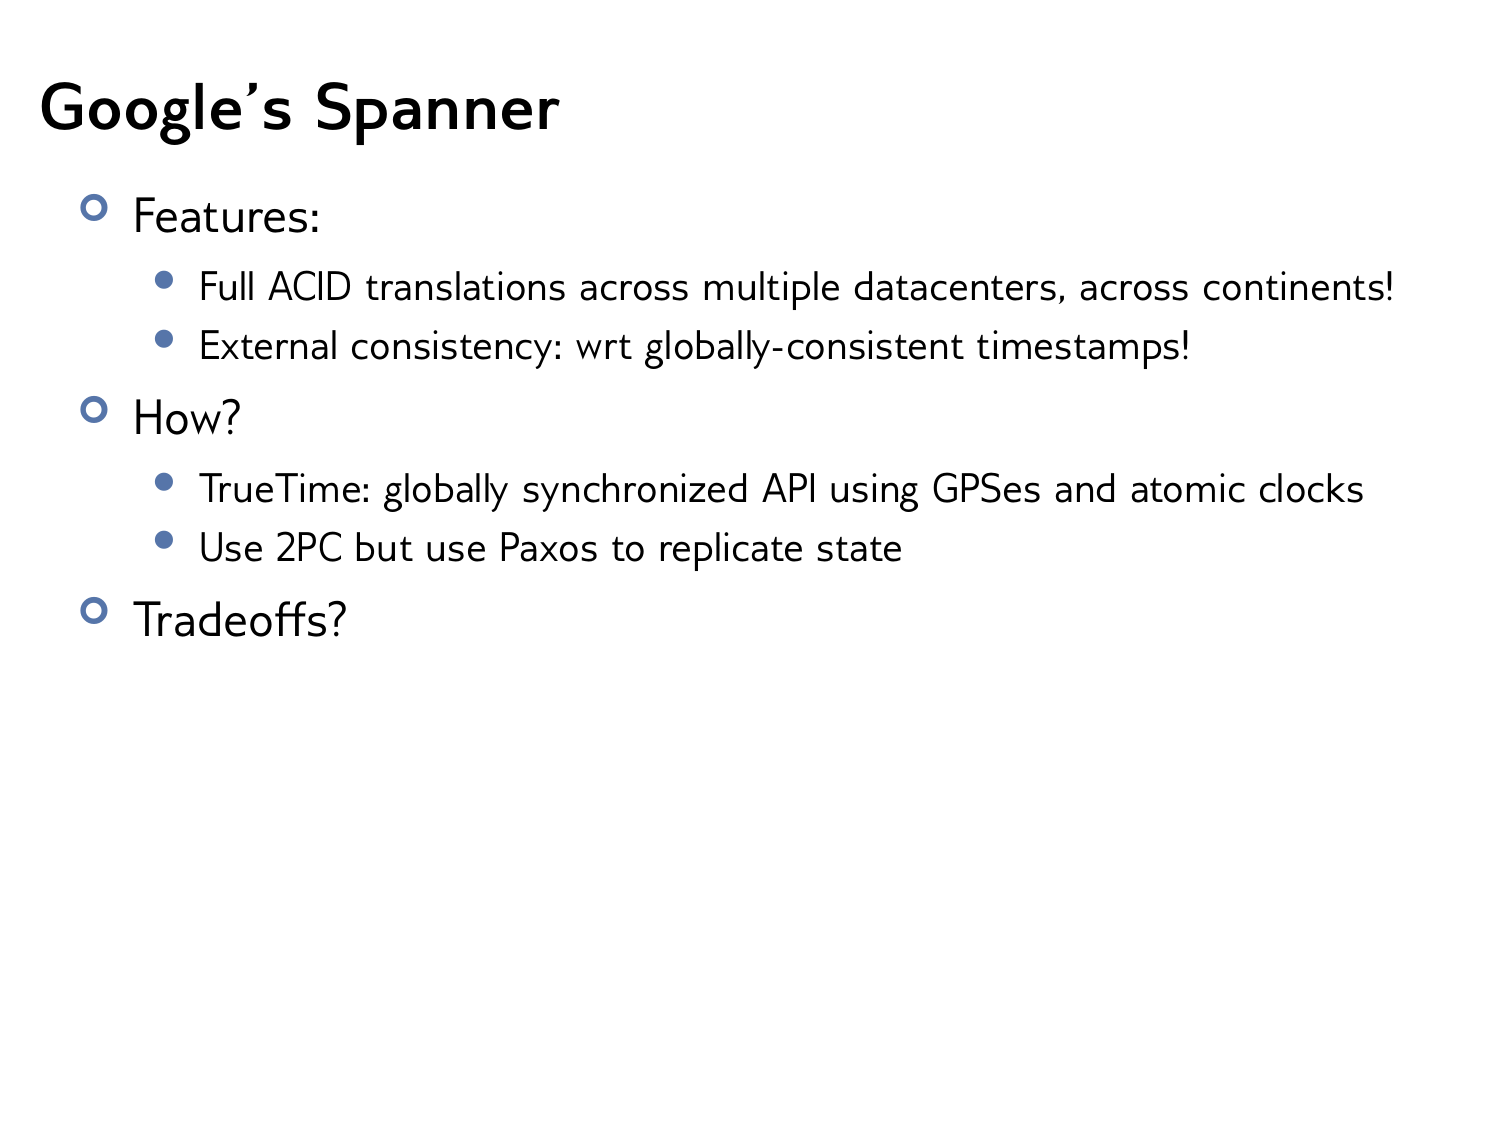

# Google’s Spanner
Features:
Full ACID translations across multiple datacenters, across continents!
External consistency: wrt globally-consistent timestamps!
How?
TrueTime: globally synchronized API using GPSes and atomic clocks
Use 2PC but use Paxos to replicate state
Tradeoffs?